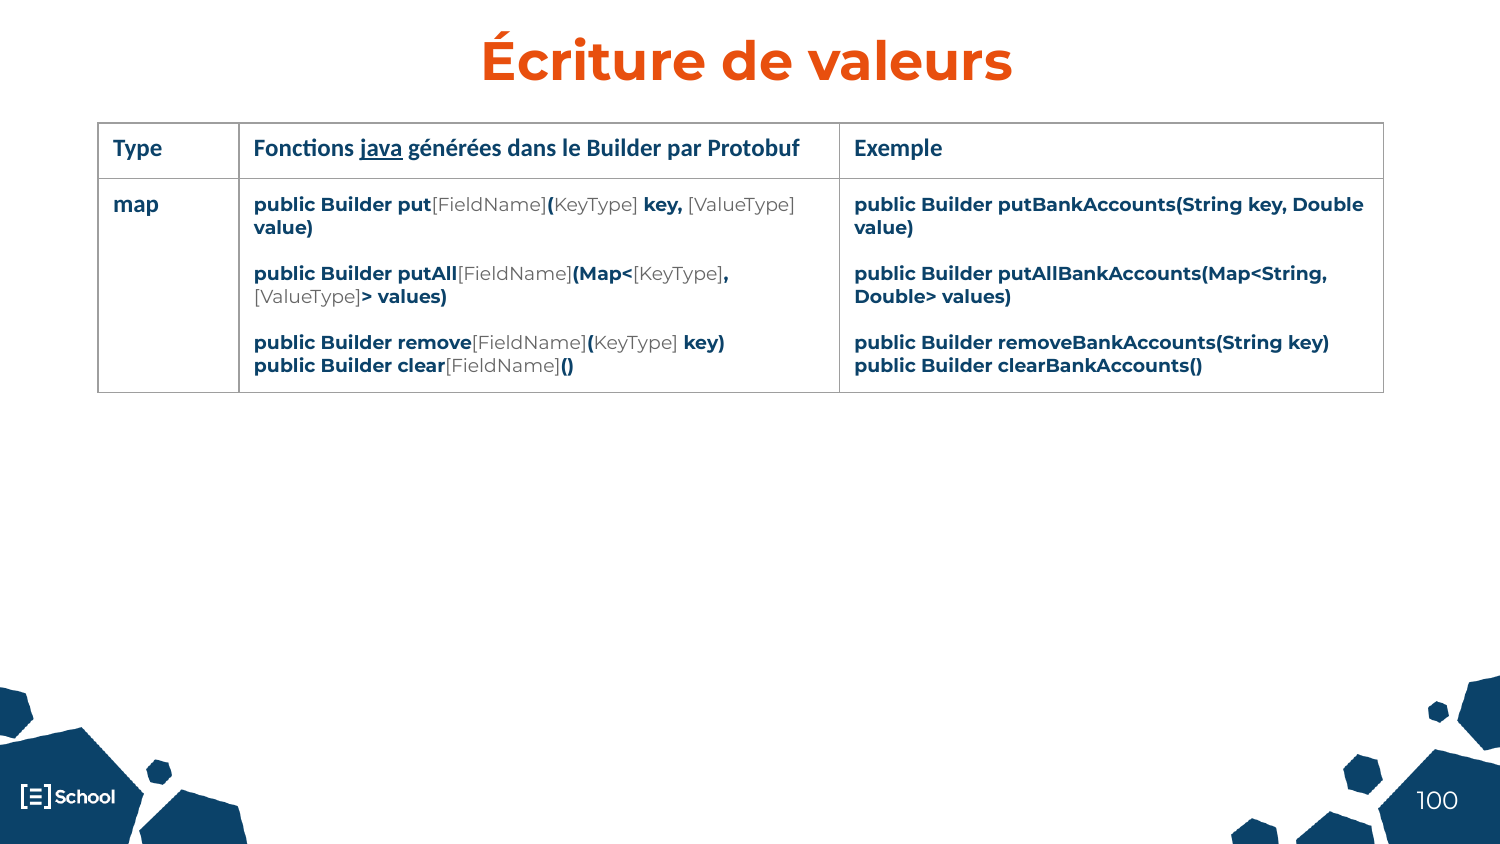

Écriture de valeurs

| Type | Fonctions java générées dans le Builder par Protobuf | Exemple |
| --- | --- | --- |
| map | public Builder put[FieldName](KeyType] key, [ValueType] value) public Builder putAll[FieldName](Map<[KeyType], [ValueType]> values) public Builder remove[FieldName](KeyType] key) public Builder clear[FieldName]() | public Builder putBankAccounts(String key, Double value) public Builder putAllBankAccounts(Map<String, Double> values) public Builder removeBankAccounts(String key) public Builder clearBankAccounts() |
100